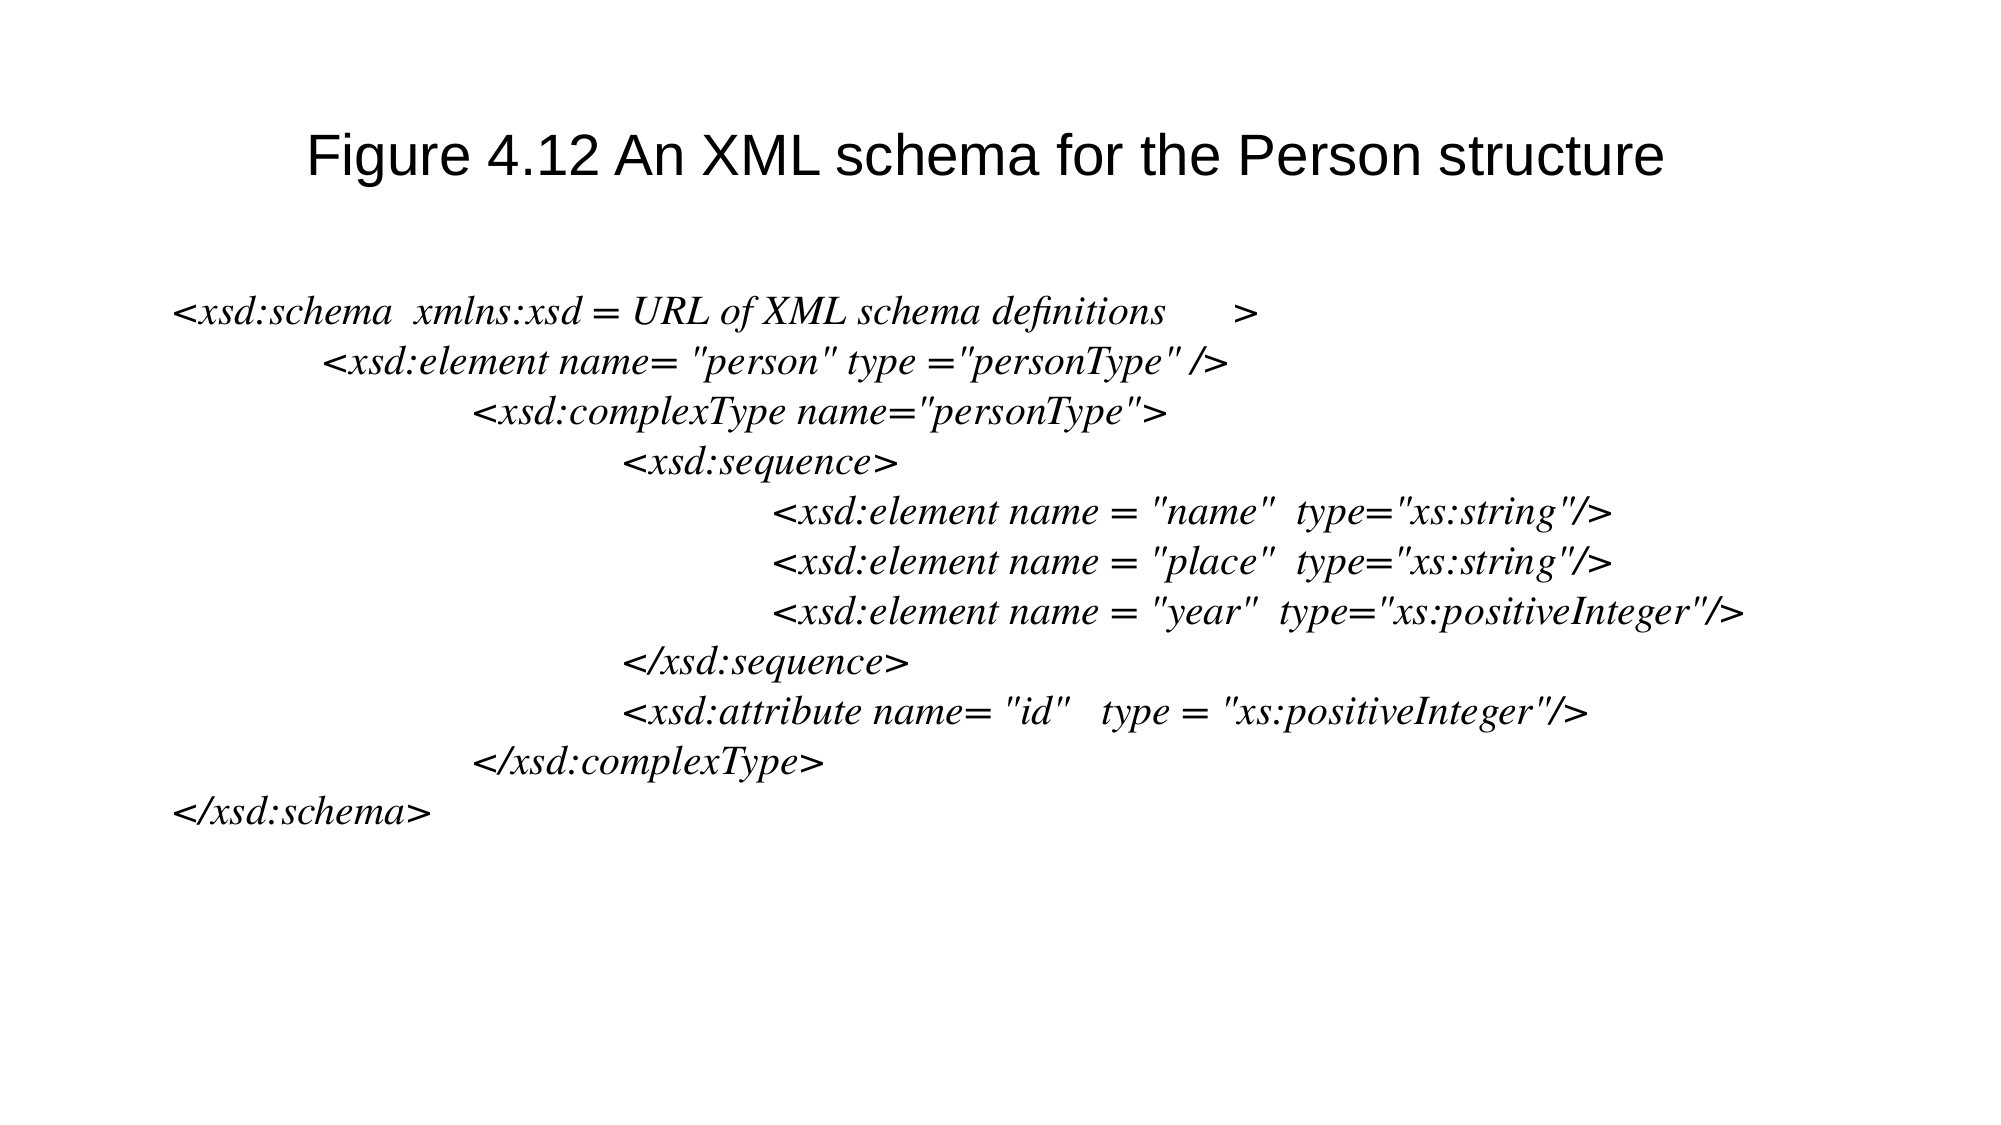

# Figure 4.12 An XML schema for the Person structure
<xsd:schema  xmlns:xsd = URL of XML schema definitions	 >
	<xsd:element name= "person" type ="personType" />
		<xsd:complexType name="personType">
			<xsd:sequence>
				<xsd:element name = "name"  type="xs:string"/>
				<xsd:element name = "place"  type="xs:string"/>
				<xsd:element name = "year"  type="xs:positiveInteger"/>
			</xsd:sequence>
			<xsd:attribute name= "id"   type = "xs:positiveInteger"/>
		</xsd:complexType>
</xsd:schema>